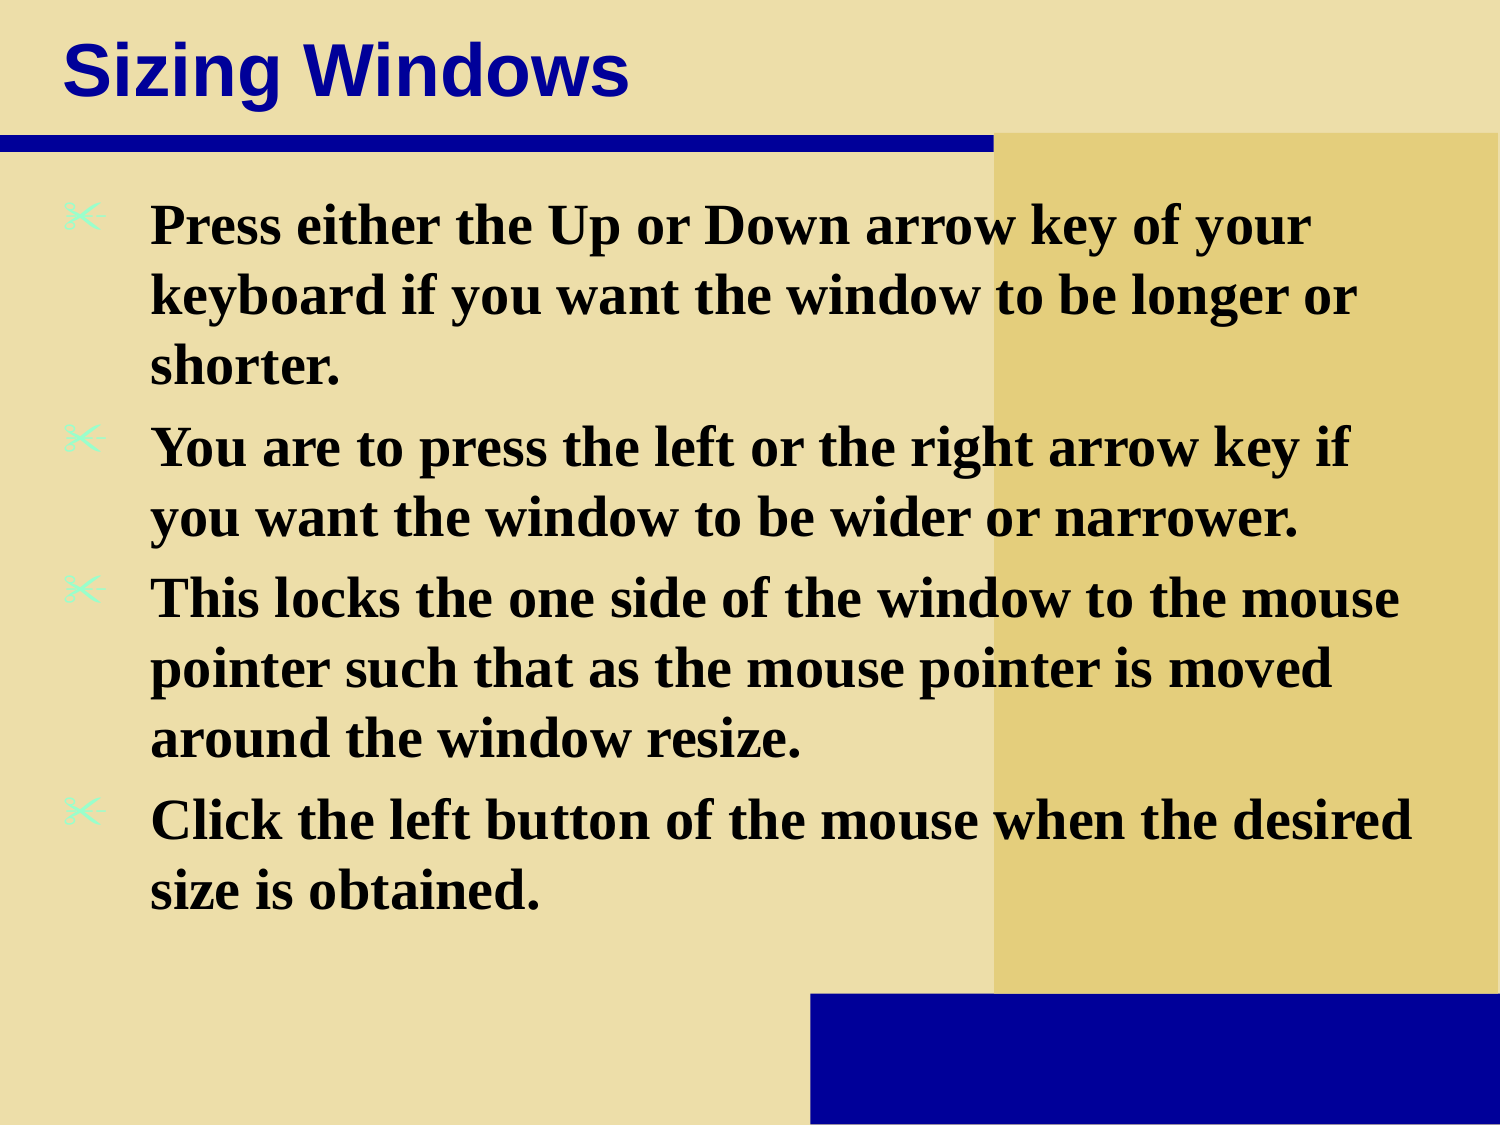

# Sizing Windows
Press either the Up or Down arrow key of your keyboard if you want the window to be longer or shorter.
You are to press the left or the right arrow key if you want the window to be wider or narrower.
This locks the one side of the window to the mouse pointer such that as the mouse pointer is moved around the window resize.
Click the left button of the mouse when the desired size is obtained.